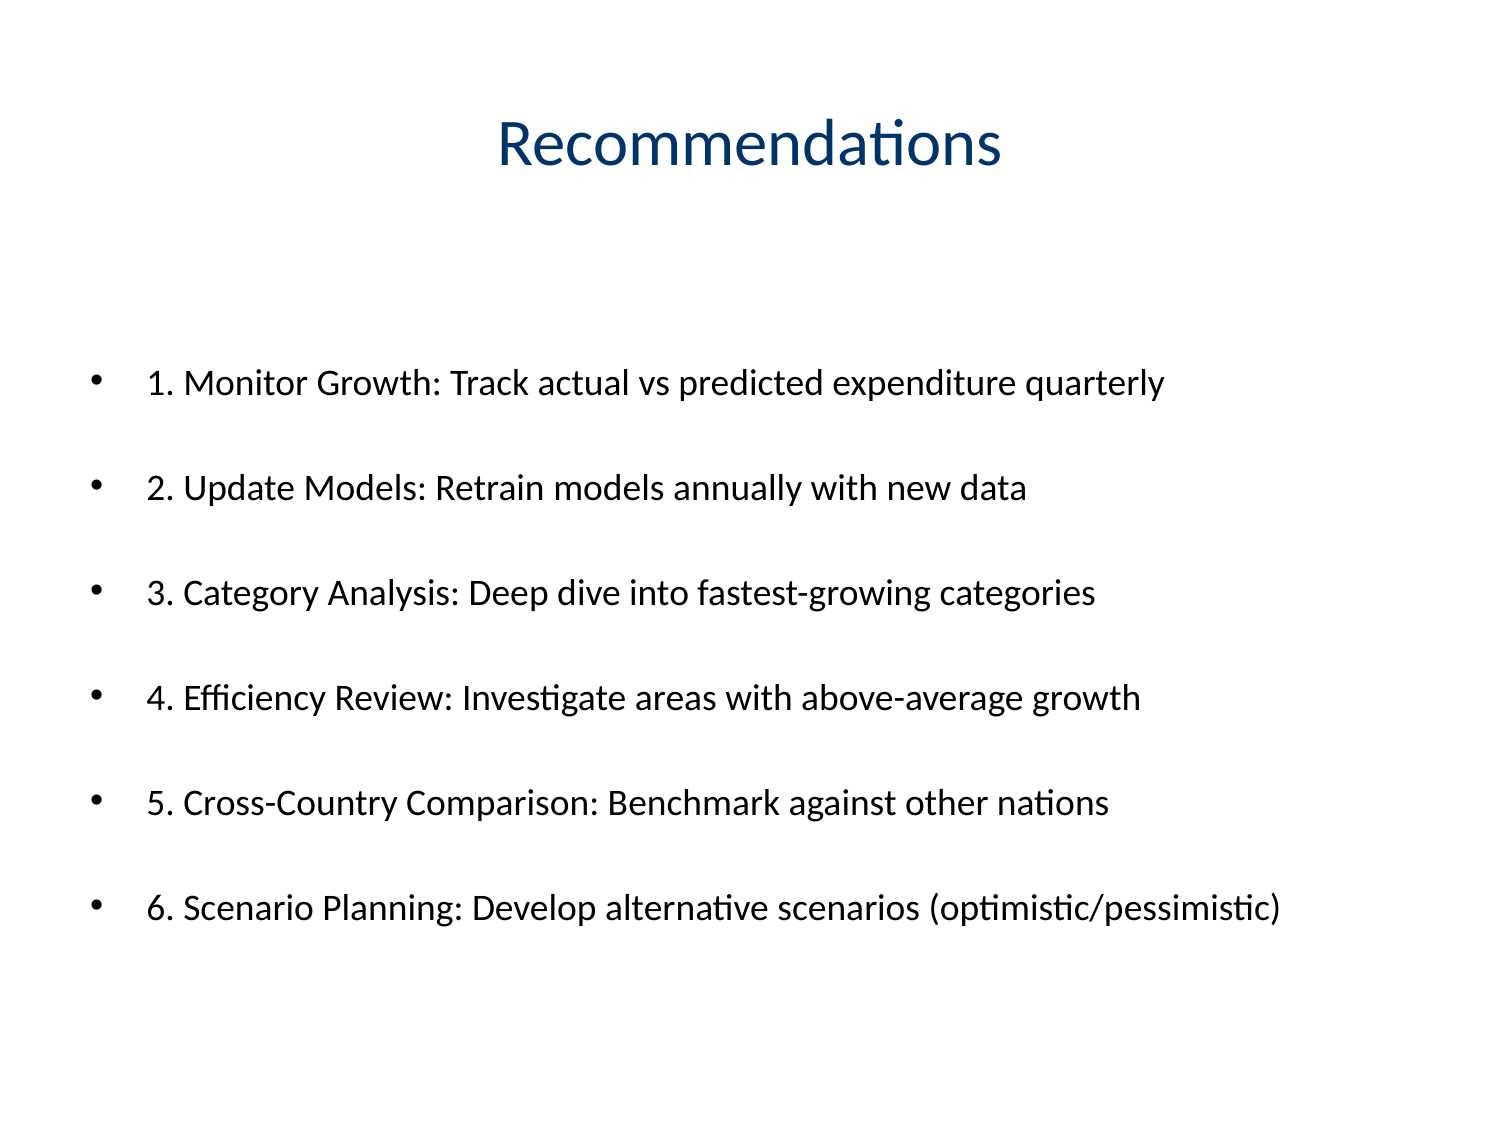

# Recommendations

1. Monitor Growth: Track actual vs predicted expenditure quarterly

2. Update Models: Retrain models annually with new data

3. Category Analysis: Deep dive into fastest-growing categories

4. Efficiency Review: Investigate areas with above-average growth

5. Cross-Country Comparison: Benchmark against other nations

6. Scenario Planning: Develop alternative scenarios (optimistic/pessimistic)